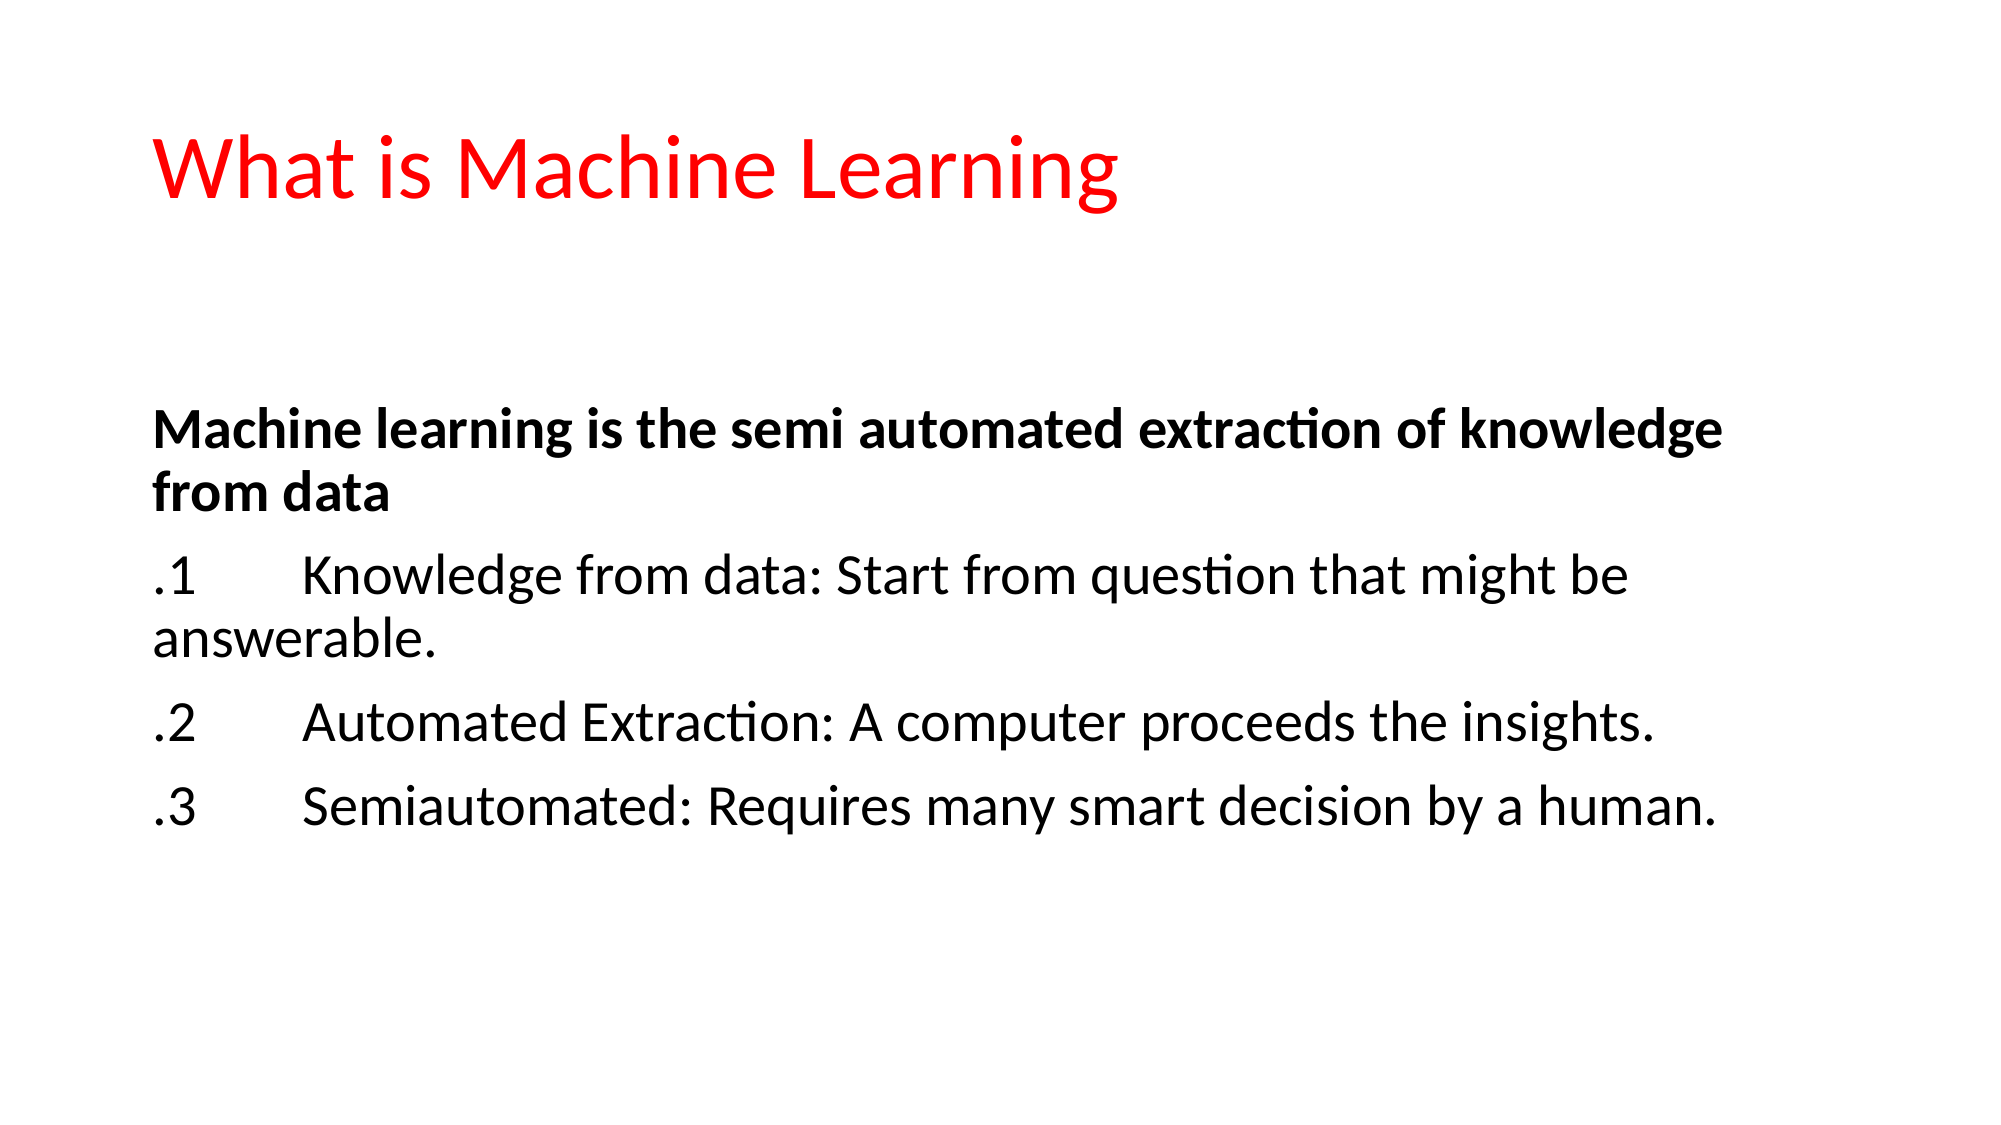

# What is Machine Learning

Machine learning is the semi automated extraction of knowledge from data
.1	Knowledge from data: Start from question that might be answerable.
.2	Automated Extraction: A computer proceeds the insights.
.3	Semiautomated: Requires many smart decision by a human.